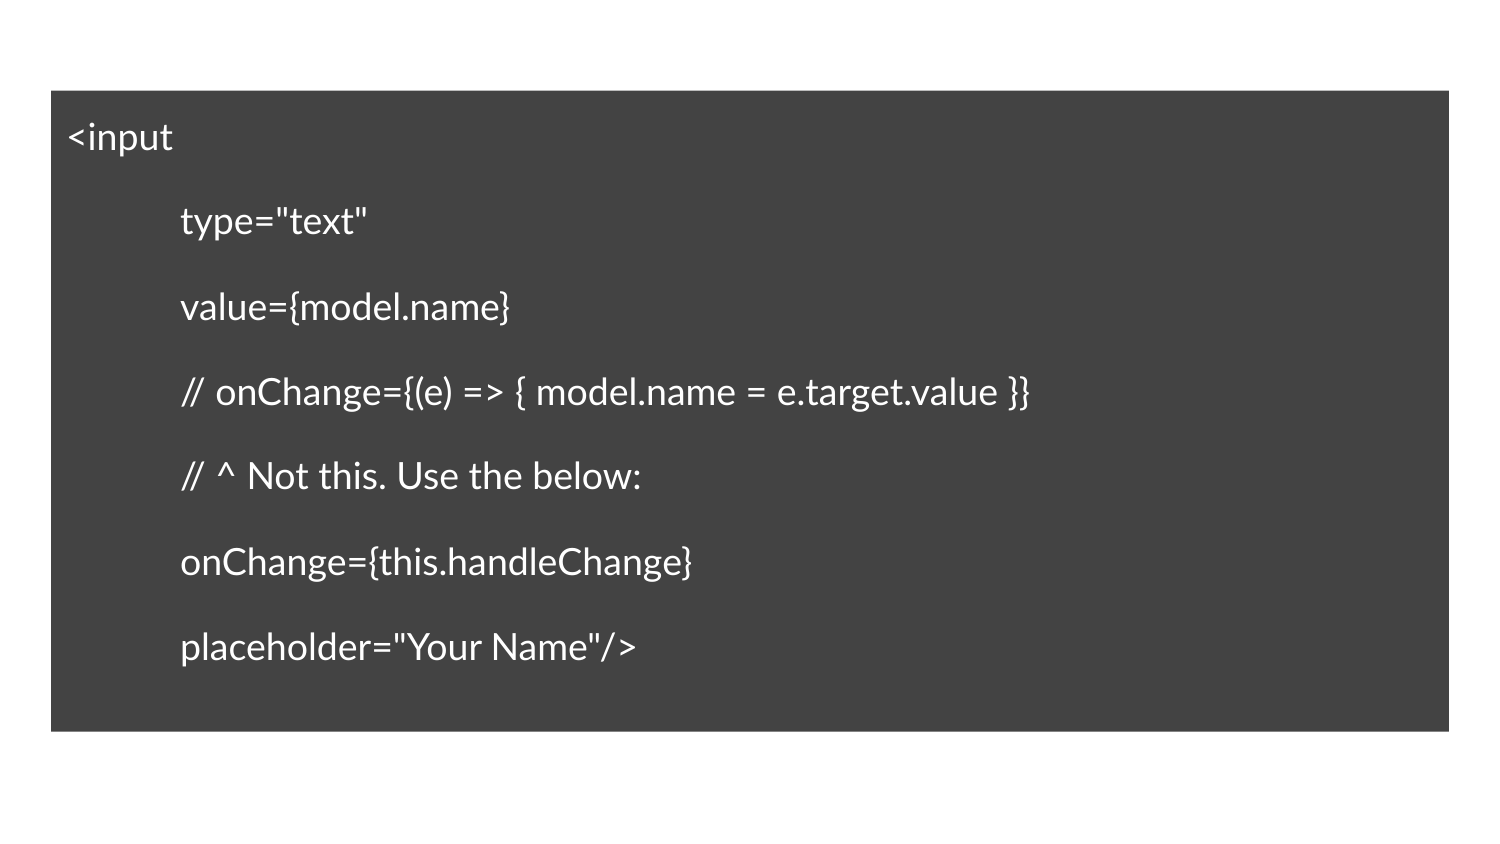

<input
            type="text"
            value={model.name}
            // onChange={(e) => { model.name = e.target.value }}
            // ^ Not this. Use the below:
            onChange={this.handleChange}
            placeholder="Your Name"/>